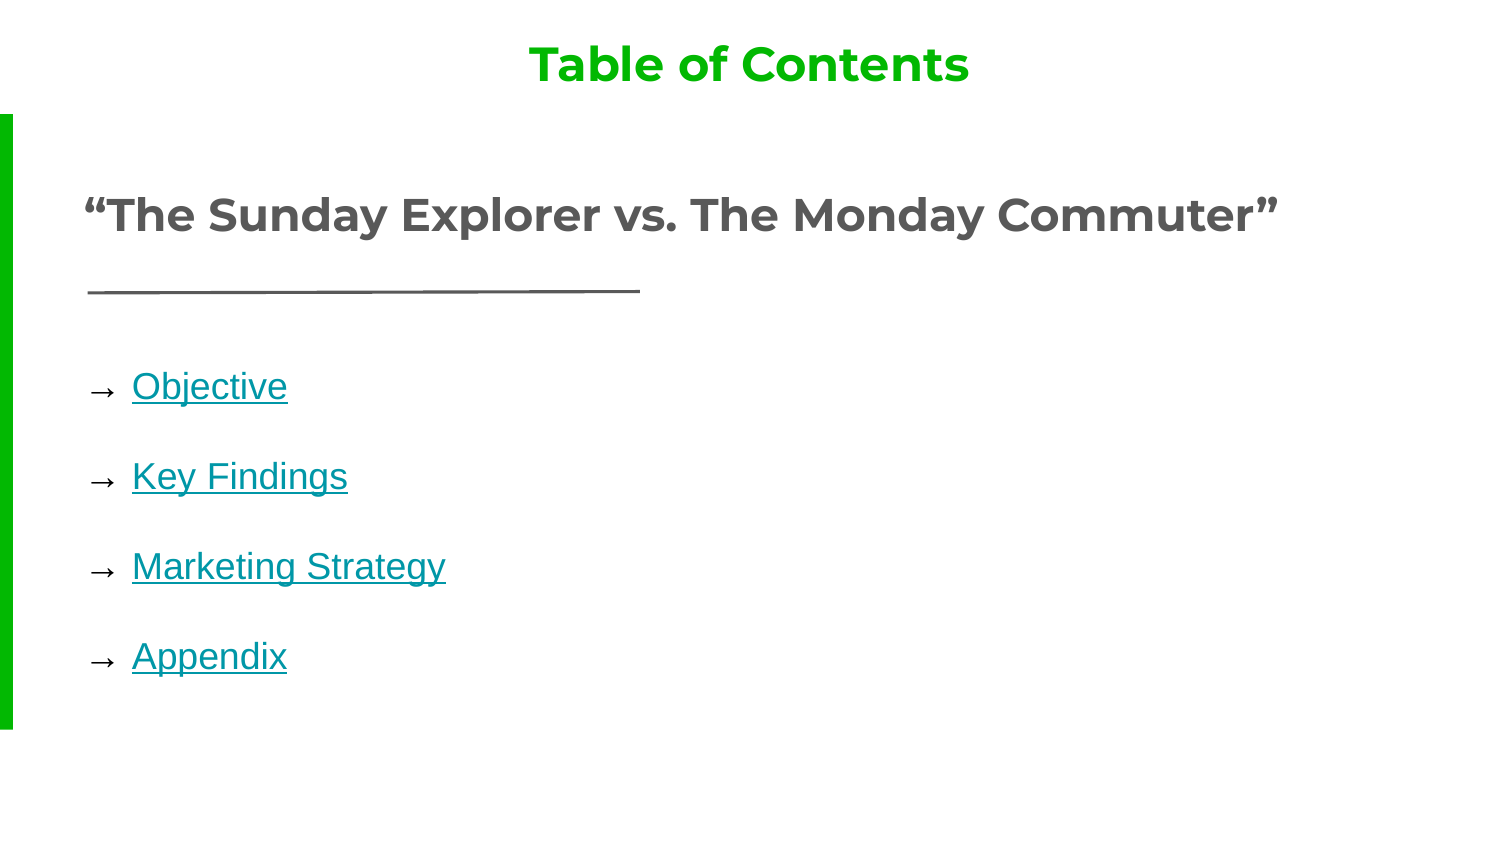

Table of Contents

“The Sunday Explorer vs. The Monday Commuter”

→ Objective

→ Key Findings

→ Marketing Strategy

→ Appendix